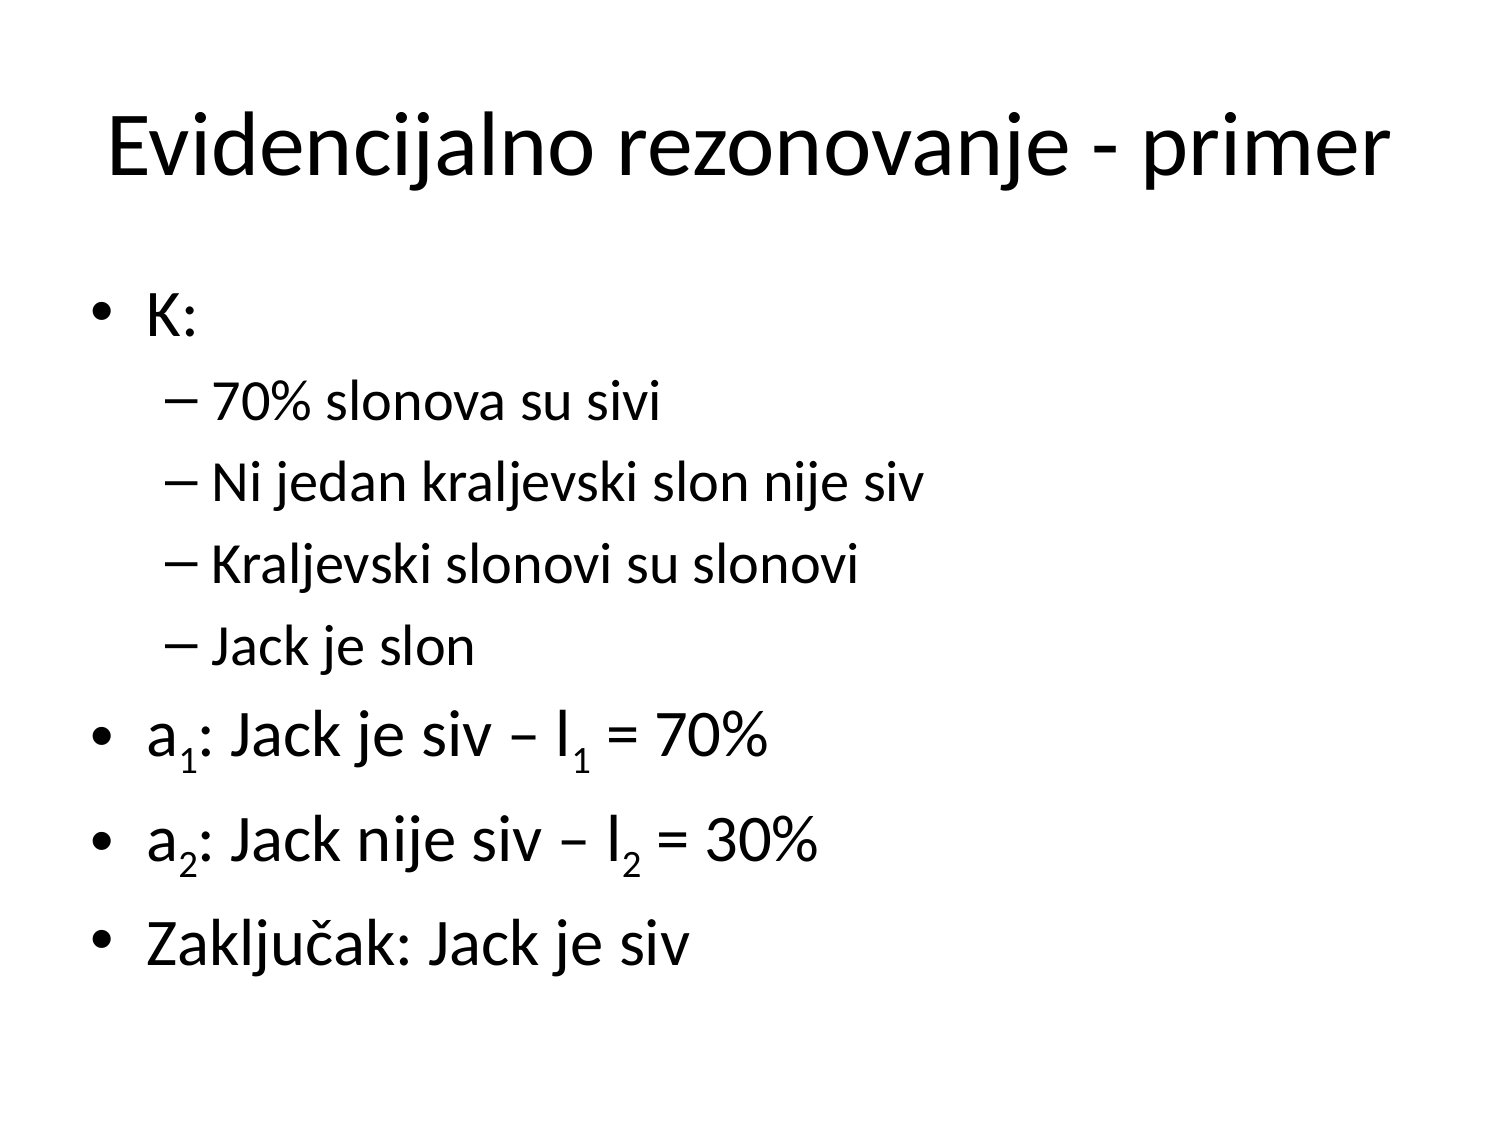

# Evidencijalno rezonovanje - primer
K:
70% slonova su sivi
Ni jedan kraljevski slon nije siv
Kraljevski slonovi su slonovi
Jack je slon
a1: Jack je siv – l1 = 70%
a2: Jack nije siv – l2 = 30%
Zaključak: Jack je siv